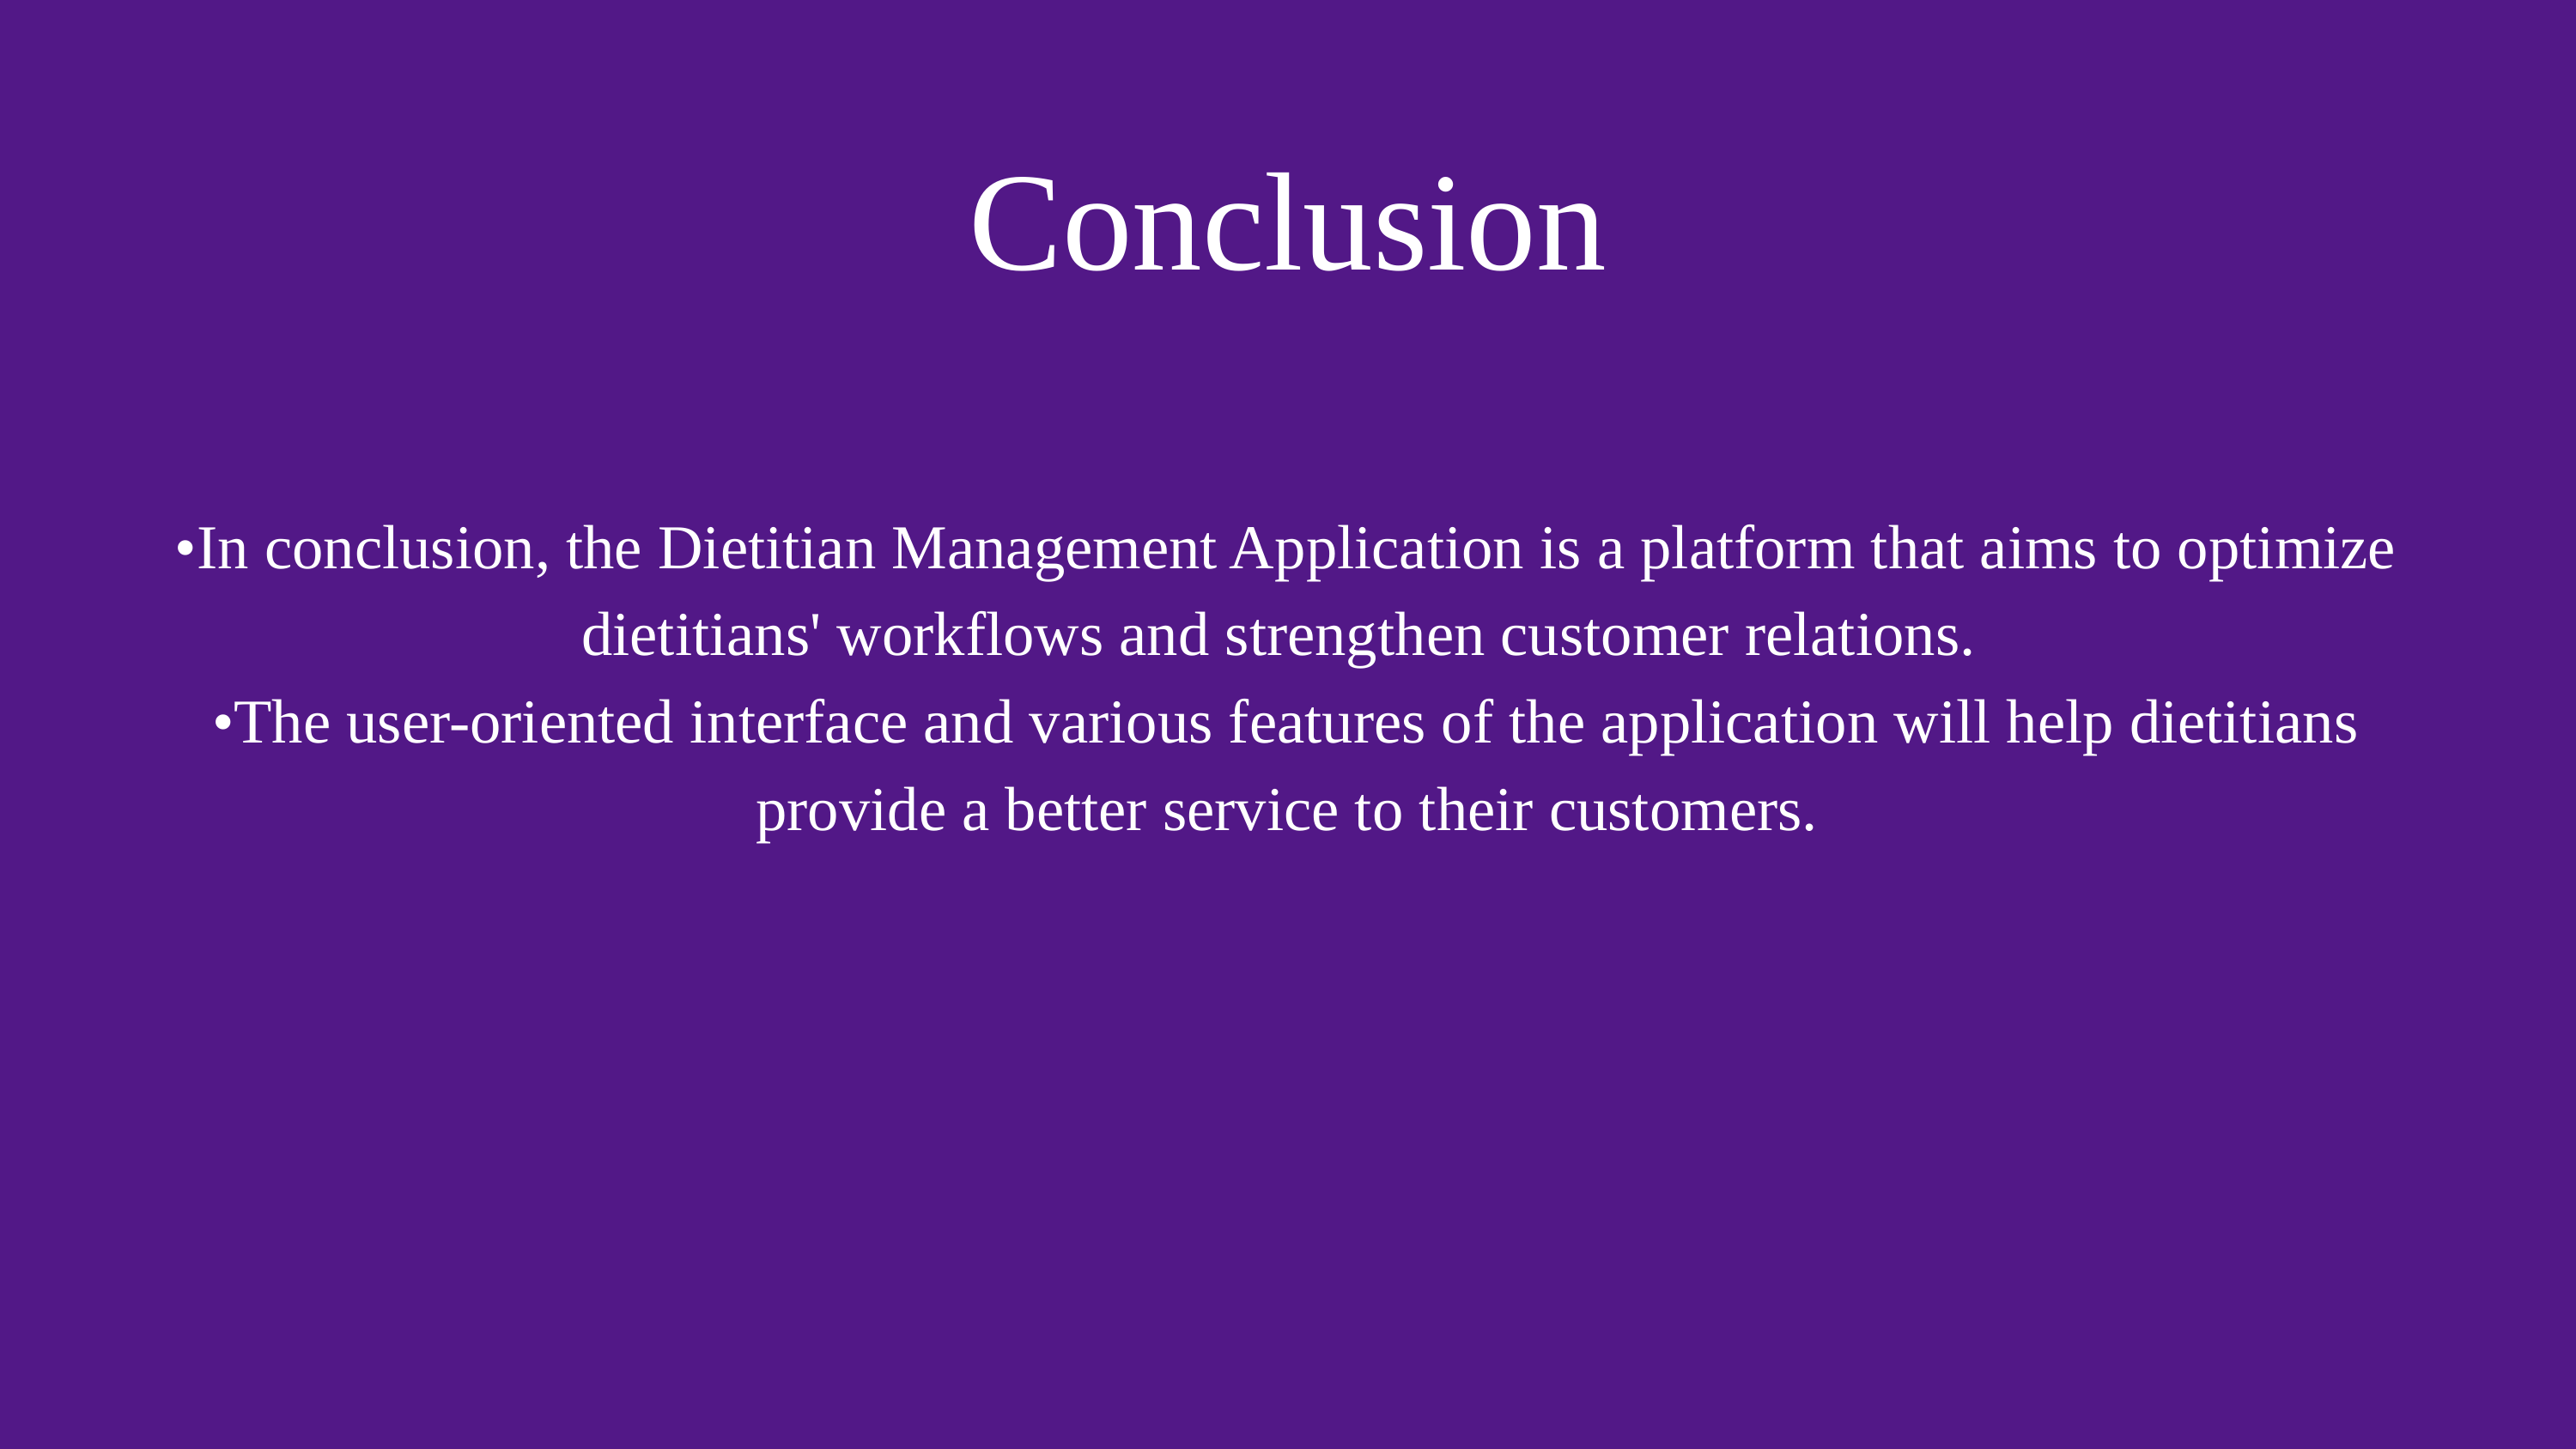

Conclusion
•In conclusion, the Dietitian Management Application is a platform that aims to optimize dietitians' workflows and strengthen customer relations.
•The user-oriented interface and various features of the application will help dietitians provide a better service to their customers.